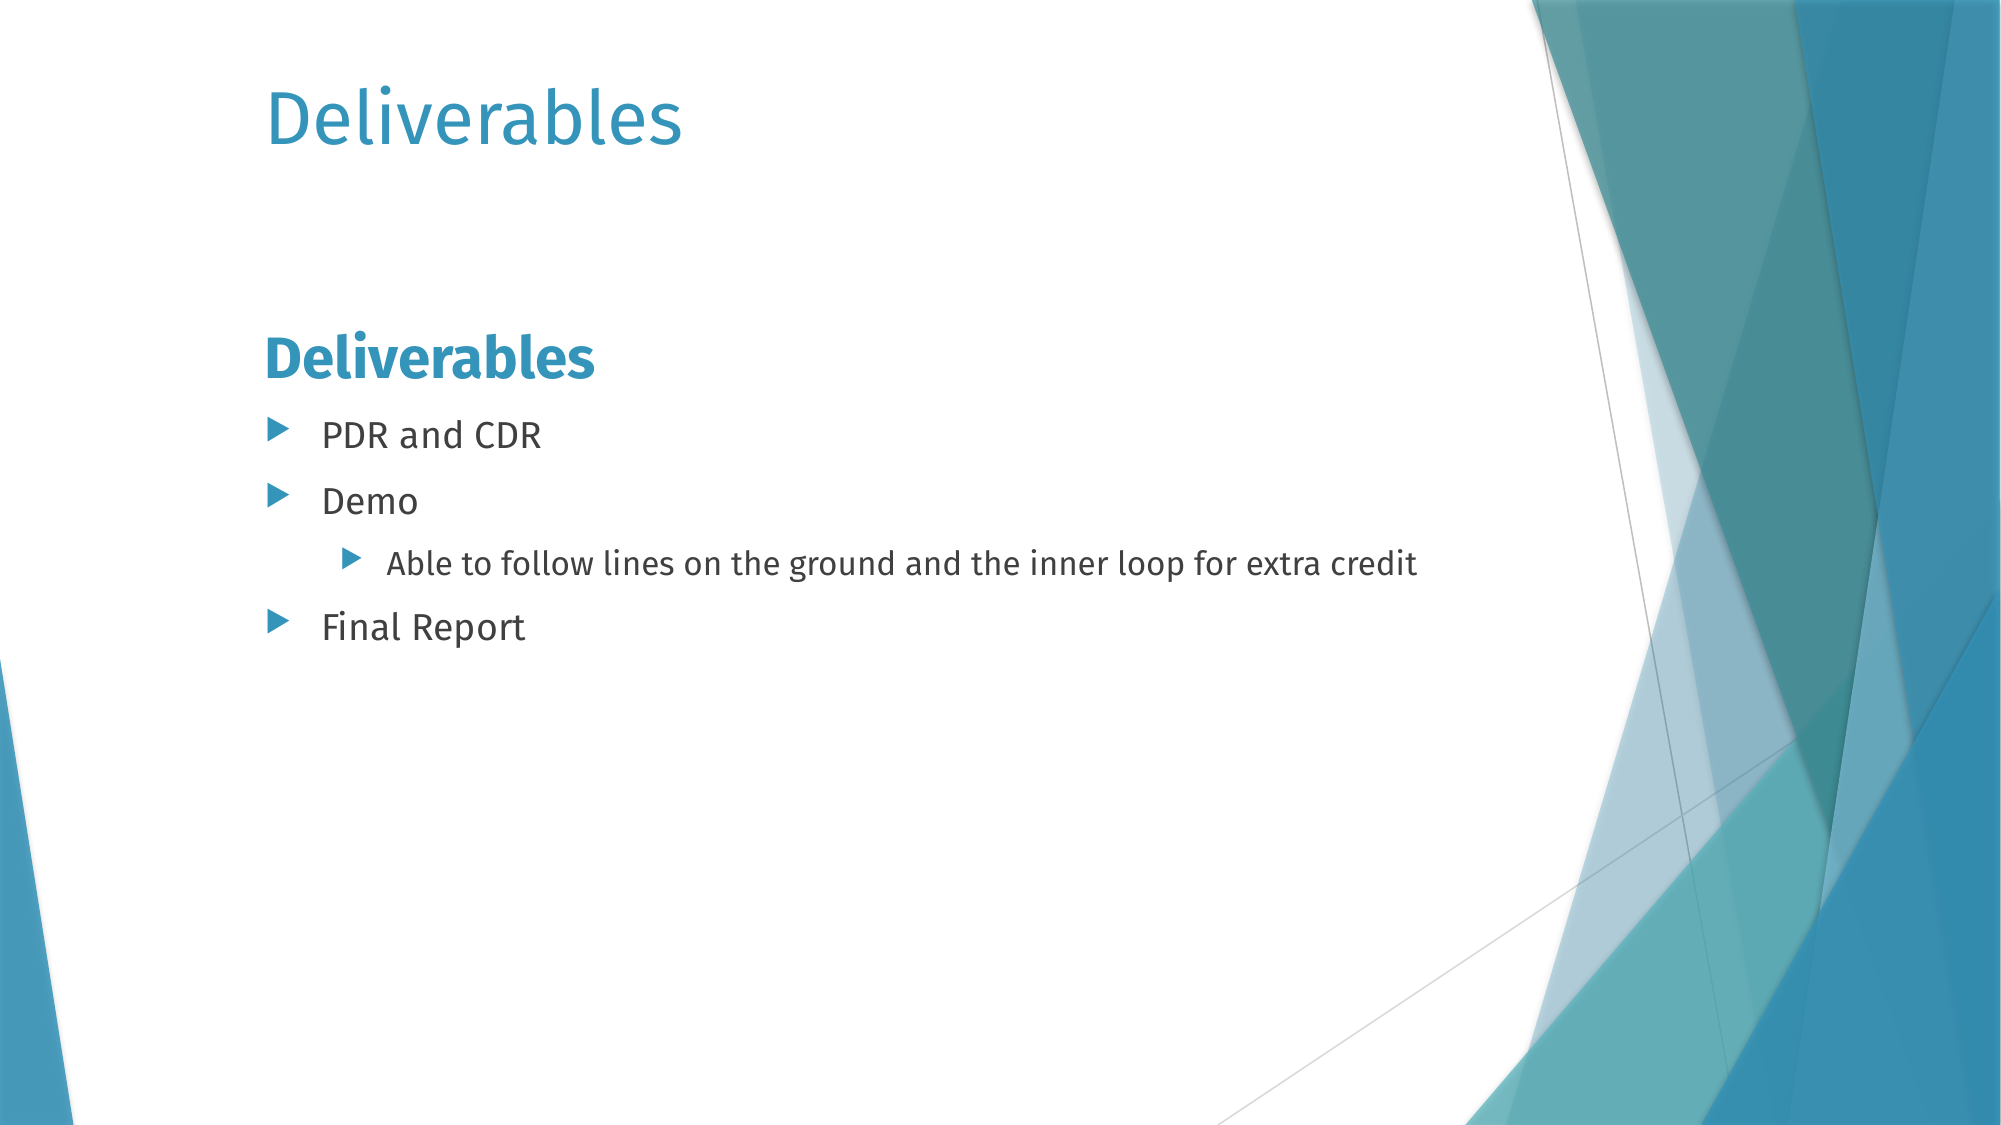

Deliverables
Deliverables
PDR and CDR
Demo
Able to follow lines on the ground and the inner loop for extra credit
Final Report